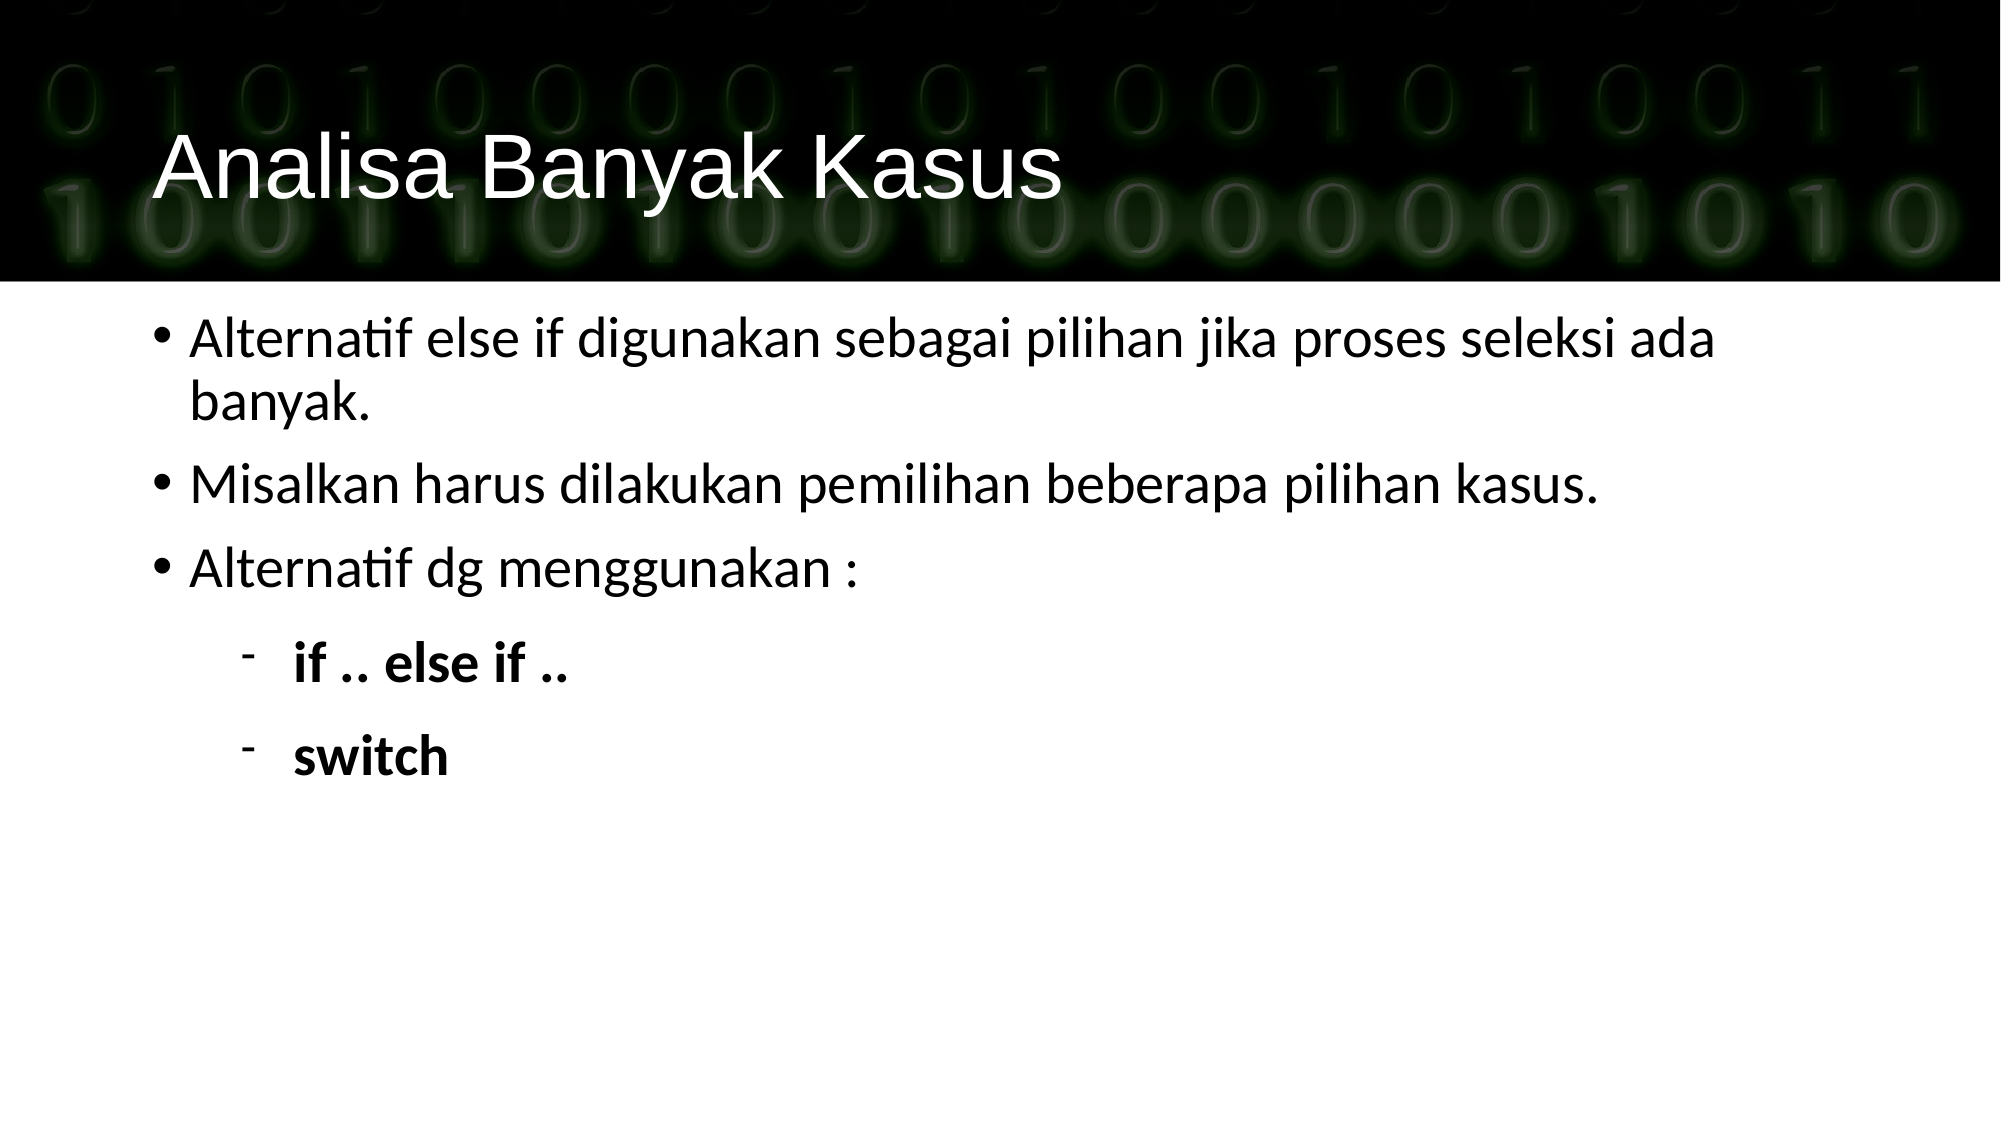

Analisa Banyak Kasus
Alternatif else if digunakan sebagai pilihan jika proses seleksi ada banyak.
Misalkan harus dilakukan pemilihan beberapa pilihan kasus.
Alternatif dg menggunakan :
if .. else if ..
switch